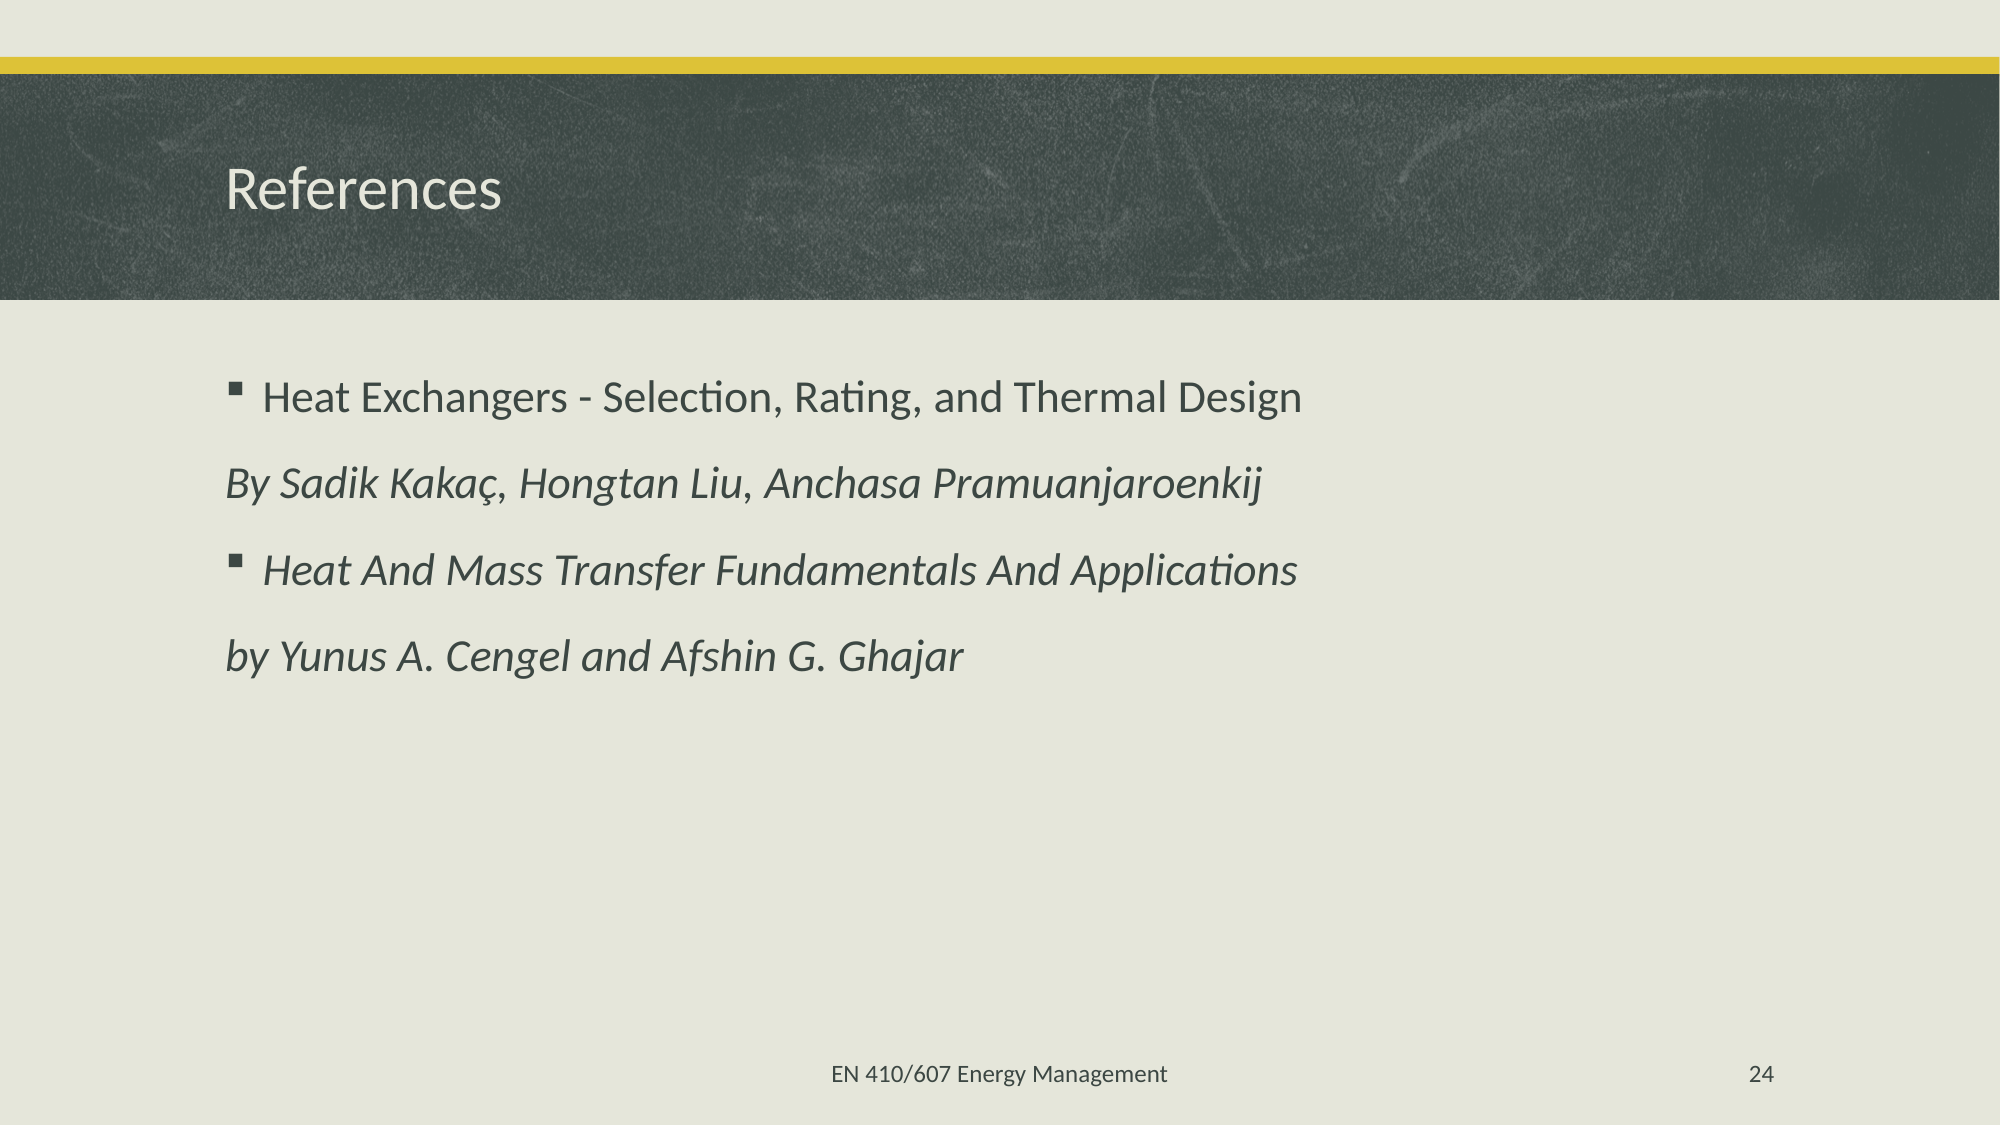

# References
Heat Exchangers - Selection, Rating, and Thermal Design
By Sadik Kakaç, Hongtan Liu, Anchasa Pramuanjaroenkij
Heat And Mass Transfer Fundamentals And Applications
by Yunus A. Cengel and Afshin G. Ghajar
EN 410/607 Energy Management
24